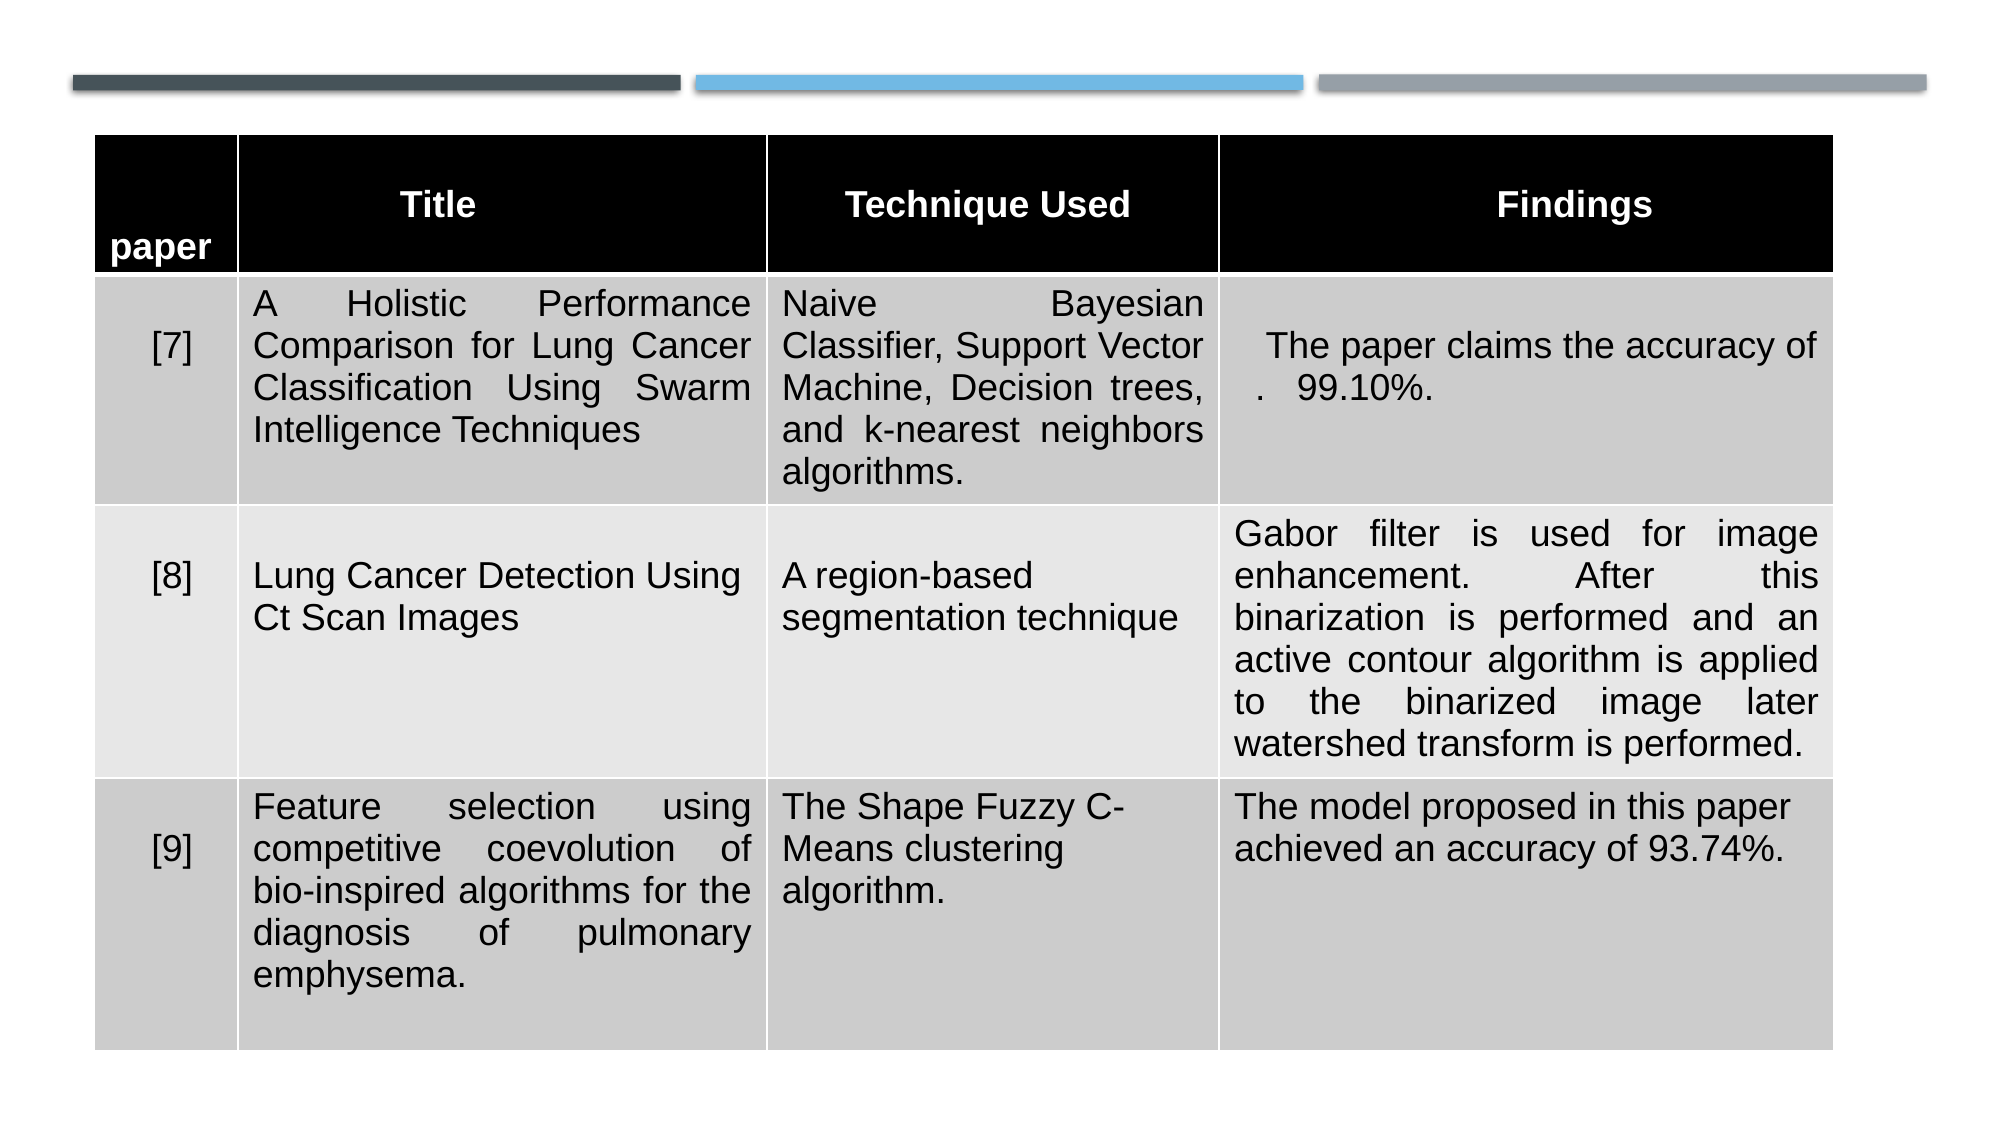

| paper | Title | Technique Used | Findings |
| --- | --- | --- | --- |
| [7] | A Holistic Performance Comparison for Lung Cancer Classification Using Swarm Intelligence Techniques | Naive Bayesian Classifier, Support Vector Machine, Decision trees, and k-nearest neighbors algorithms. | The paper claims the accuracy of . 99.10%. |
| [8] | Lung Cancer Detection Using Ct Scan Images | A region-based segmentation technique | Gabor filter is used for image enhancement. After this binarization is performed and an active contour algorithm is applied to the binarized image later watershed transform is performed. |
| [9] | Feature selection using competitive coevolution of bio-inspired algorithms for the diagnosis of pulmonary emphysema. | The Shape Fuzzy C-Means clustering algorithm. | The model proposed in this paper achieved an accuracy of 93.74%. |